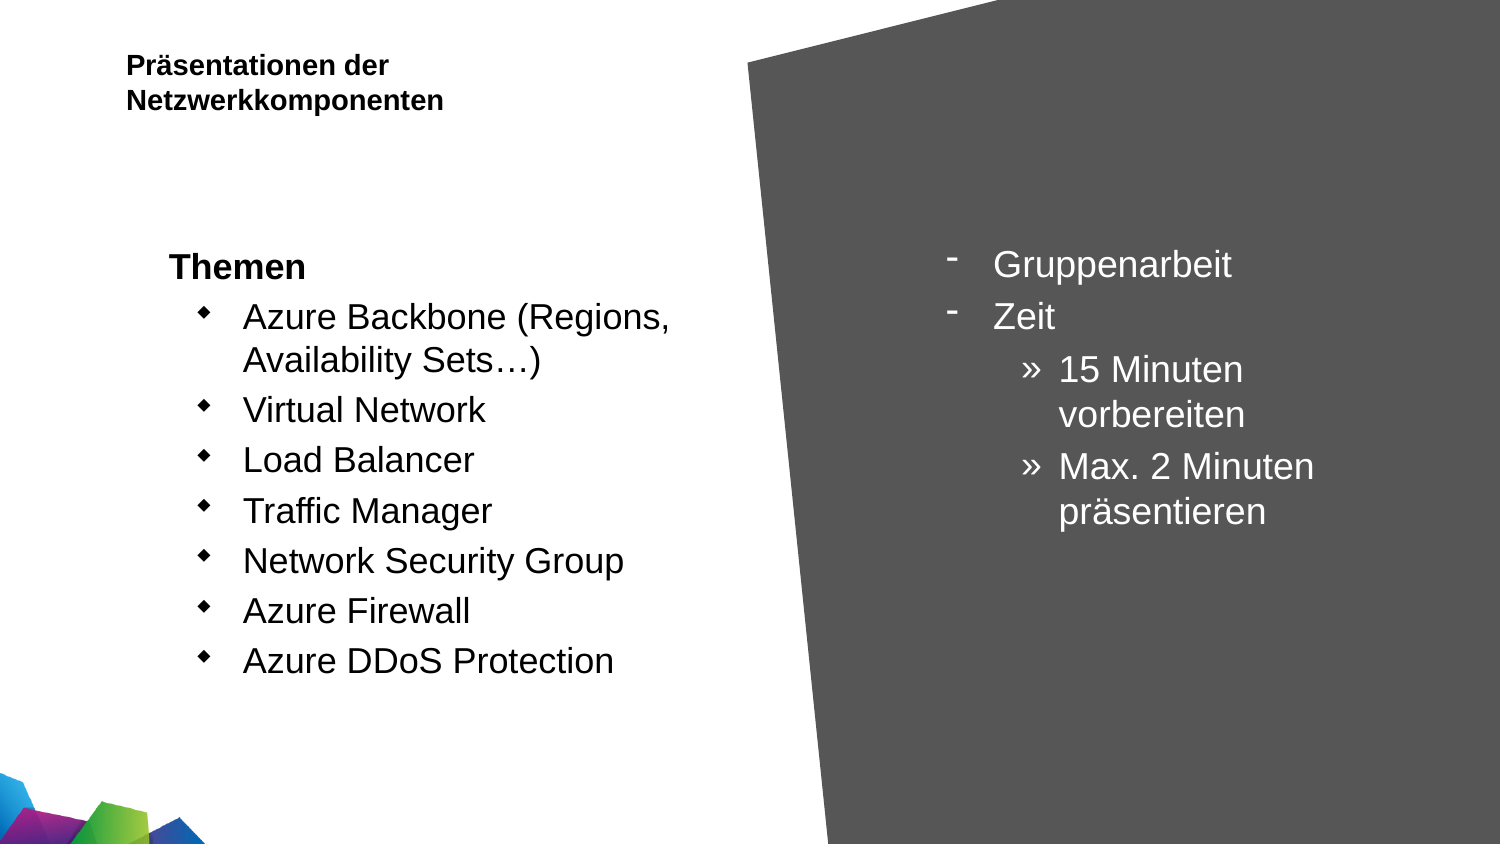

# Präsentationen der Netzwerkkomponenten
Gruppenarbeit
Zeit
15 Minuten vorbereiten
Max. 2 Minuten präsentieren

Themen
Azure Backbone (Regions, Availability Sets…)
Virtual Network
Load Balancer
Traffic Manager
Network Security Group
Azure Firewall
Azure DDoS Protection